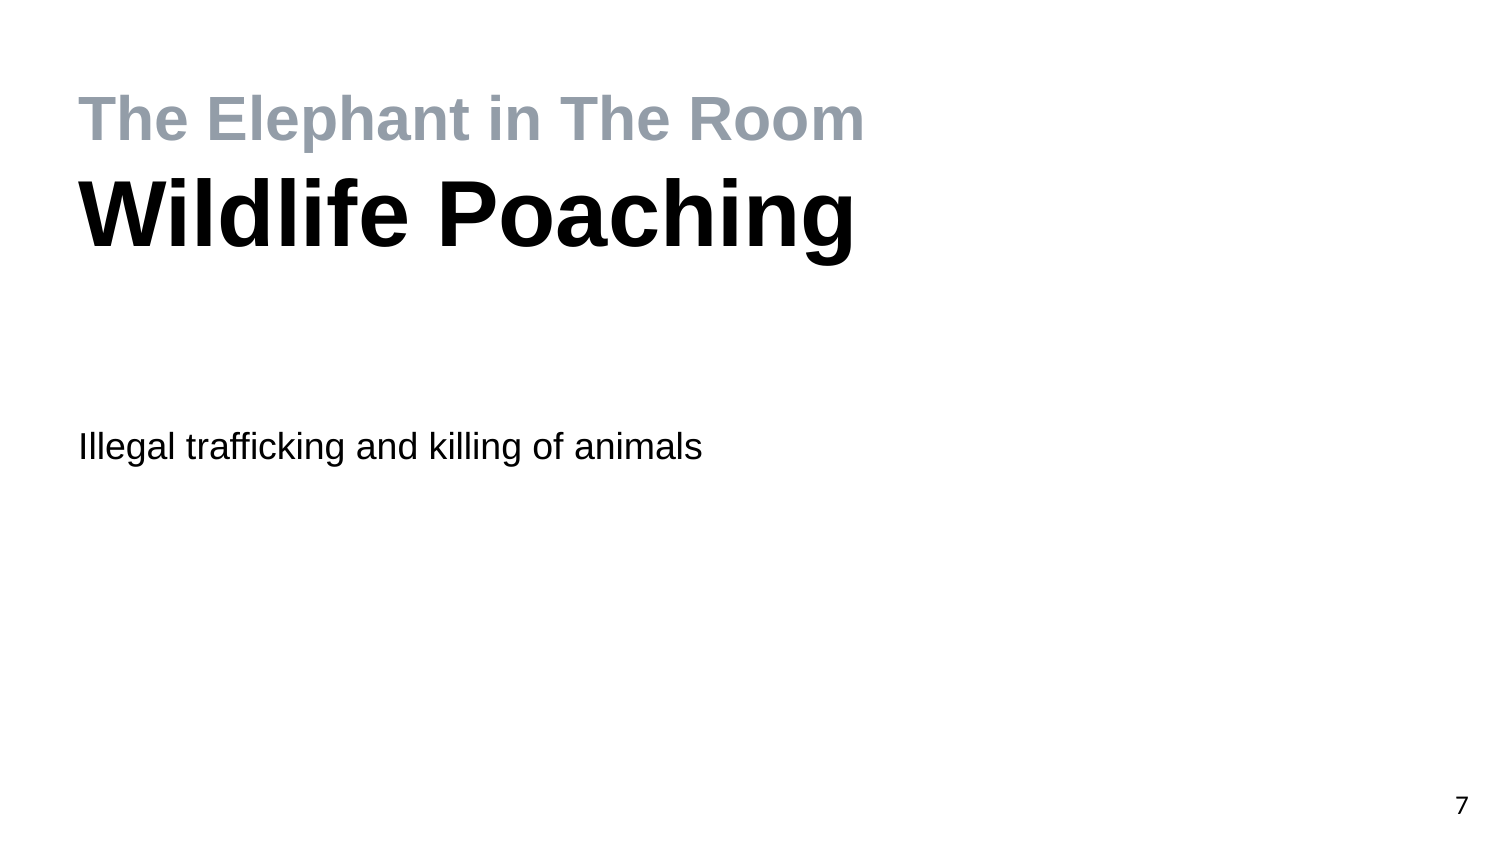

The Elephant in The Room
Wildlife Poaching
Illegal trafficking and killing of animals
7